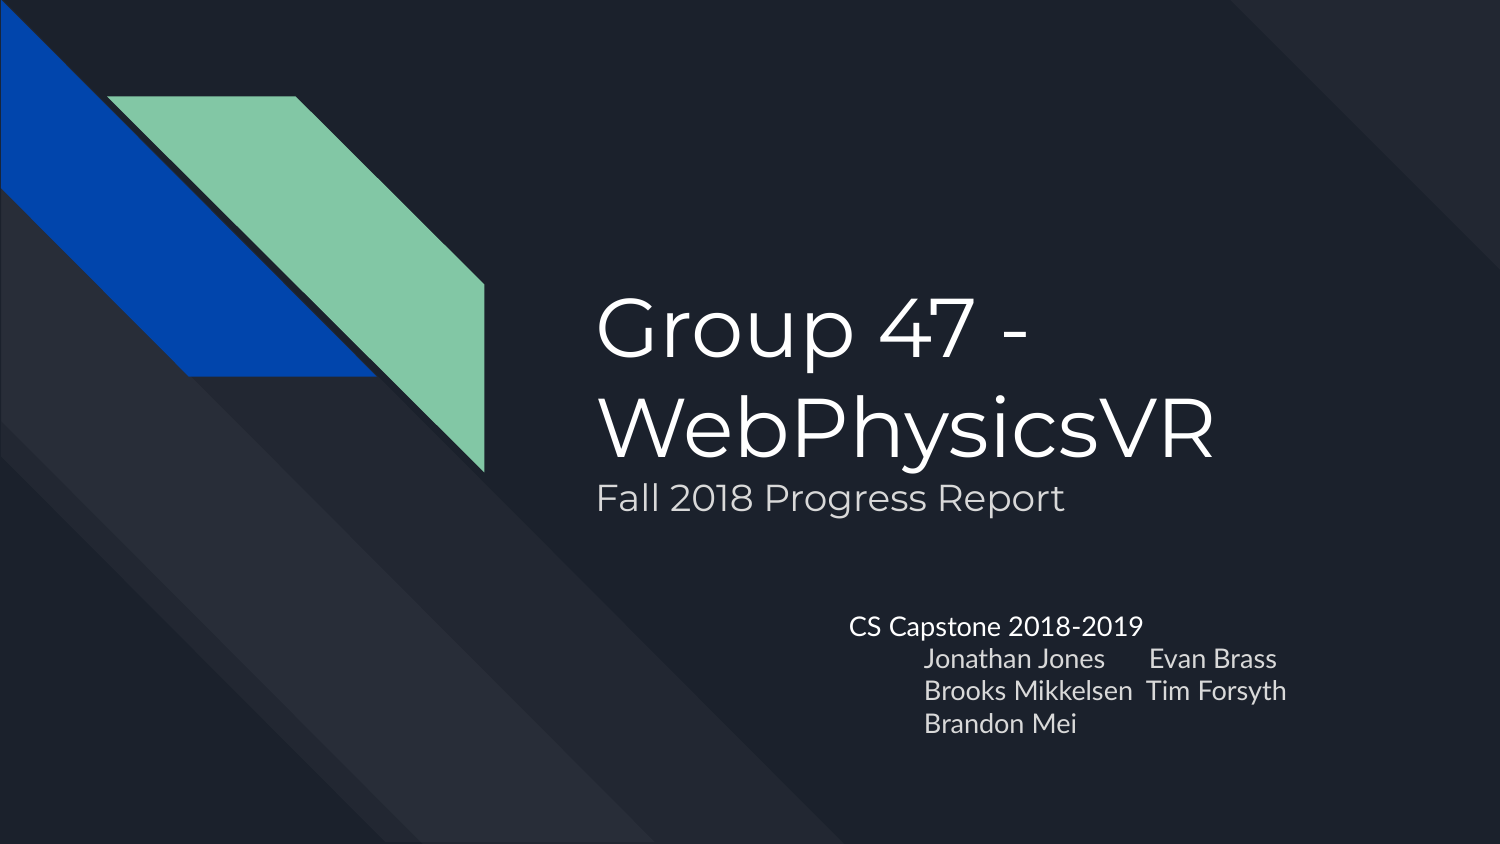

# Group 47 - WebPhysicsVR
Fall 2018 Progress Report
CS Capstone 2018-2019
Jonathan Jones	Evan Brass
Brooks Mikkelsen  Tim Forsyth
Brandon Mei